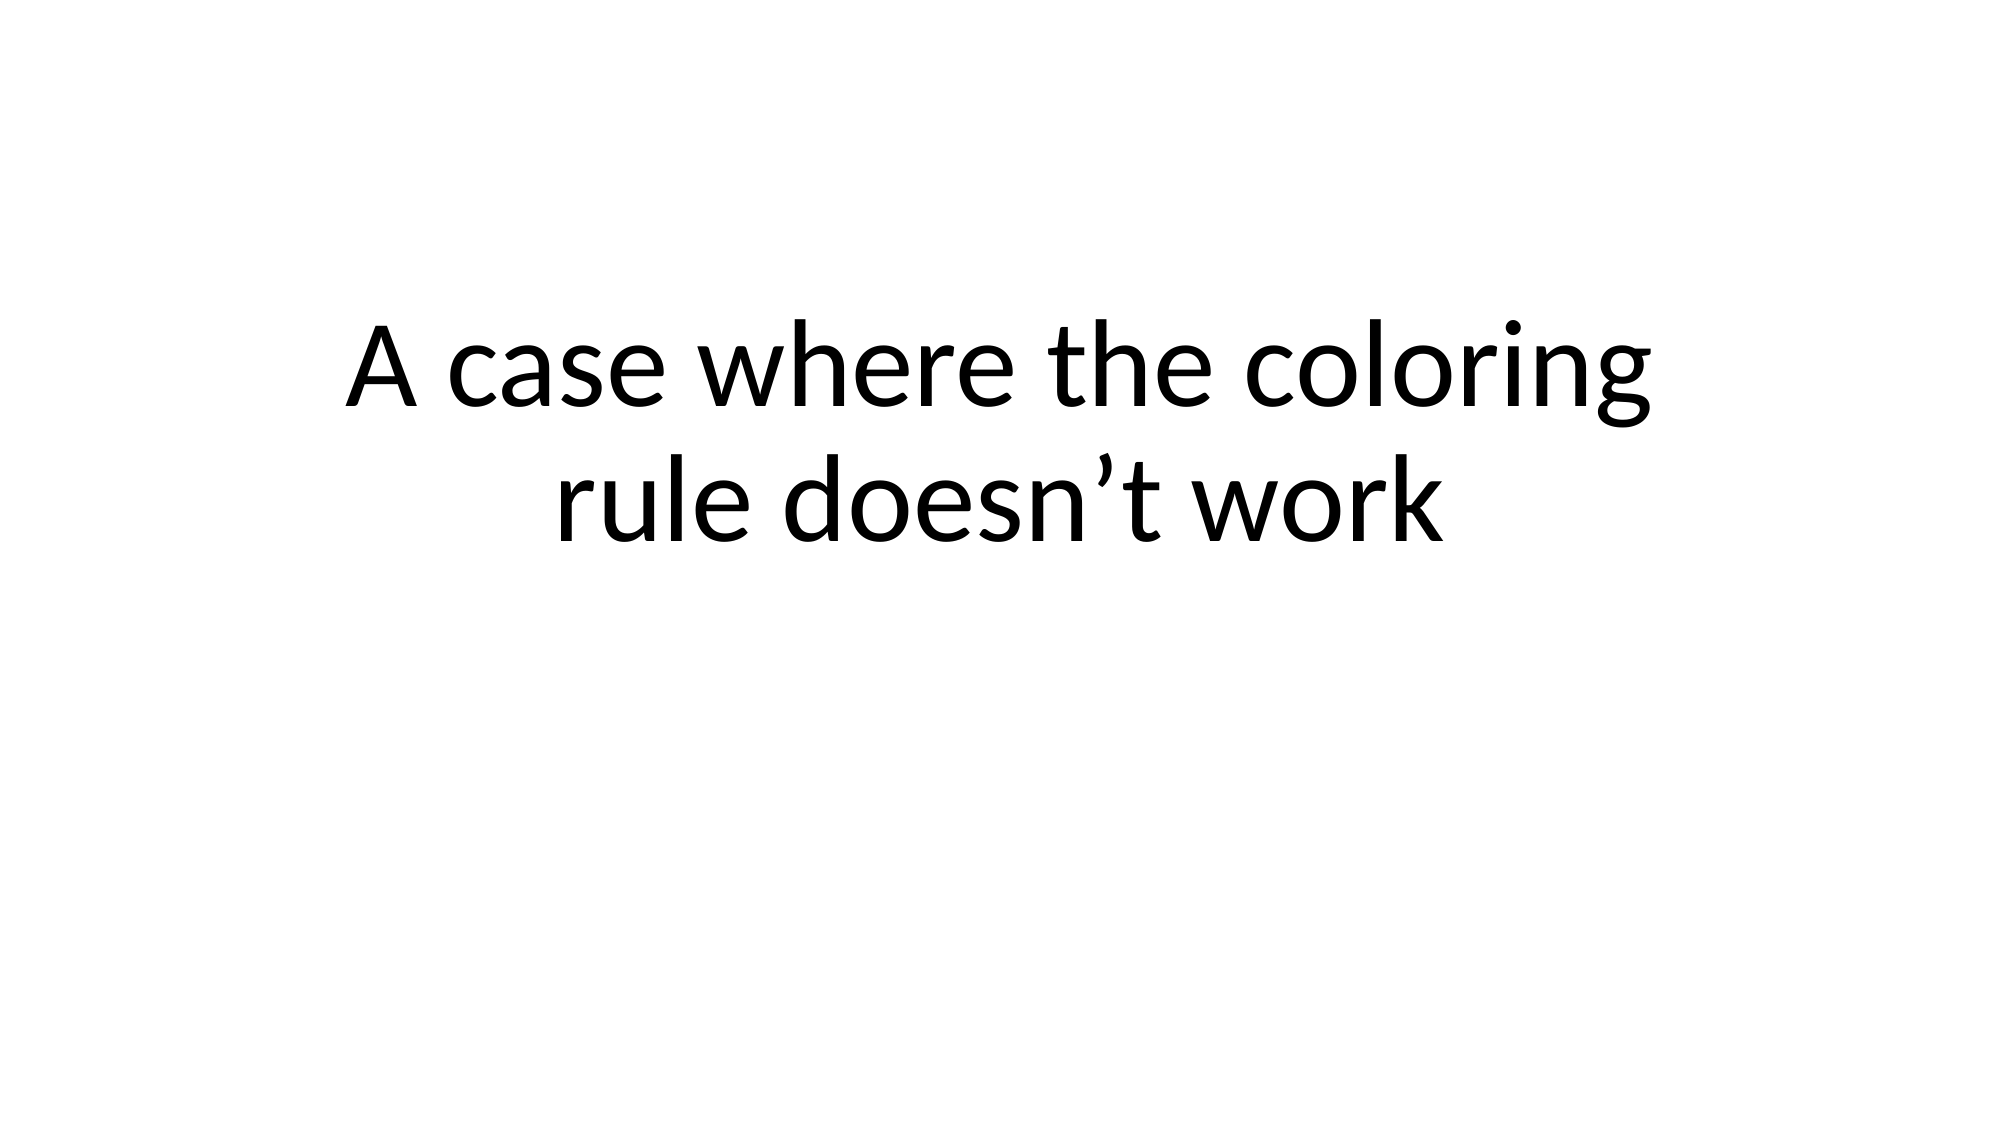

# A case where the coloring rule doesn’t work